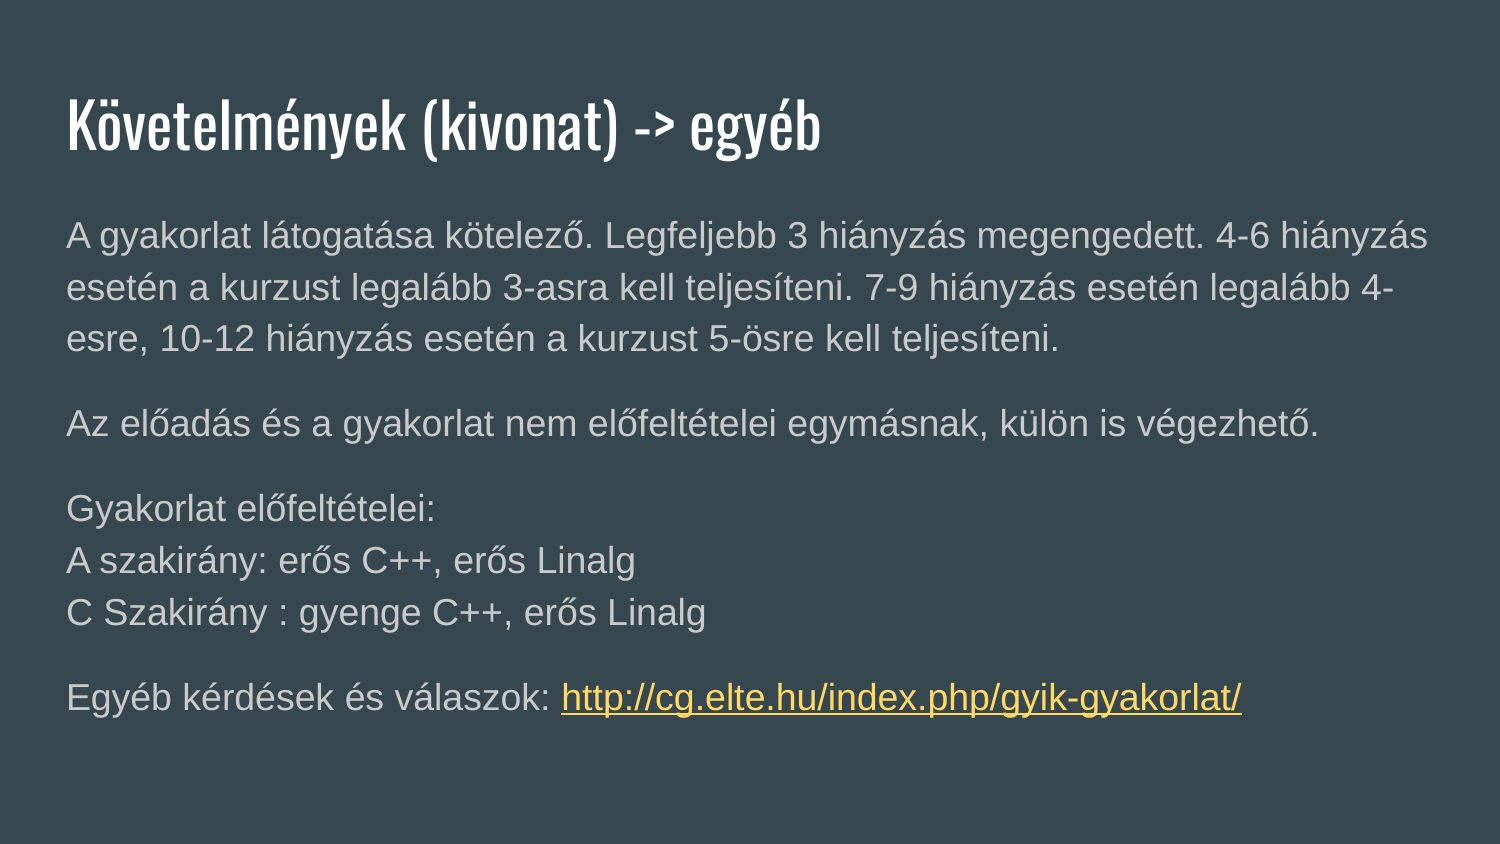

# Követelmények (kivonat) -> egyéb
A gyakorlat látogatása kötelező. Legfeljebb 3 hiányzás megengedett. 4-6 hiányzás esetén a kurzust legalább 3-asra kell teljesíteni. 7-9 hiányzás esetén legalább 4-esre, 10-12 hiányzás esetén a kurzust 5-ösre kell teljesíteni.
Az előadás és a gyakorlat nem előfeltételei egymásnak, külön is végezhető.
Gyakorlat előfeltételei:
A szakirány: erős C++, erős Linalg
C Szakirány : gyenge C++, erős Linalg
Egyéb kérdések és válaszok: http://cg.elte.hu/index.php/gyik-gyakorlat/